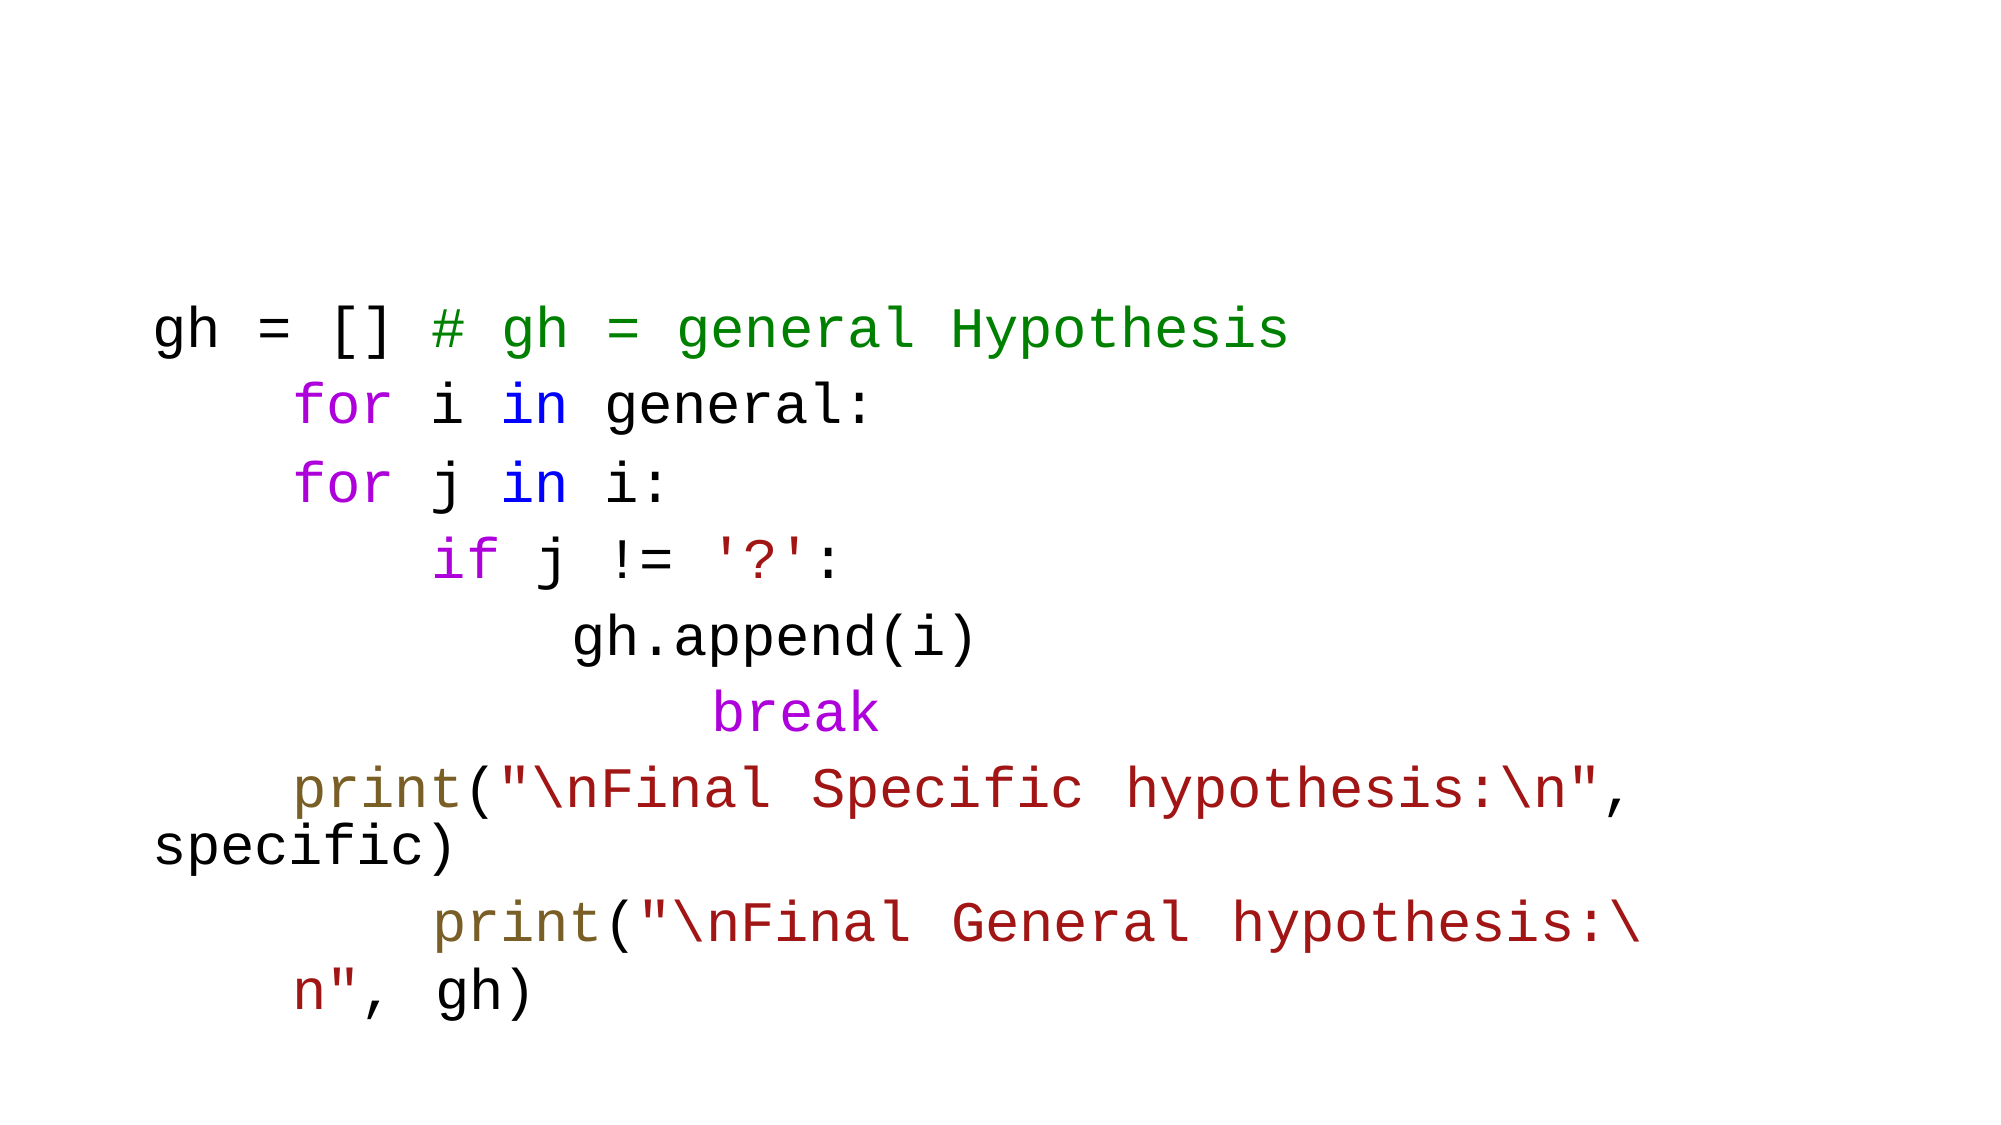

gh = [] # gh = general Hypothesis for i in general:
for j in i:
if j != '?':
gh.append(i) break
print("\nFinal Specific hypothesis:\n", specific)
print("\nFinal General hypothesis:\n", gh)